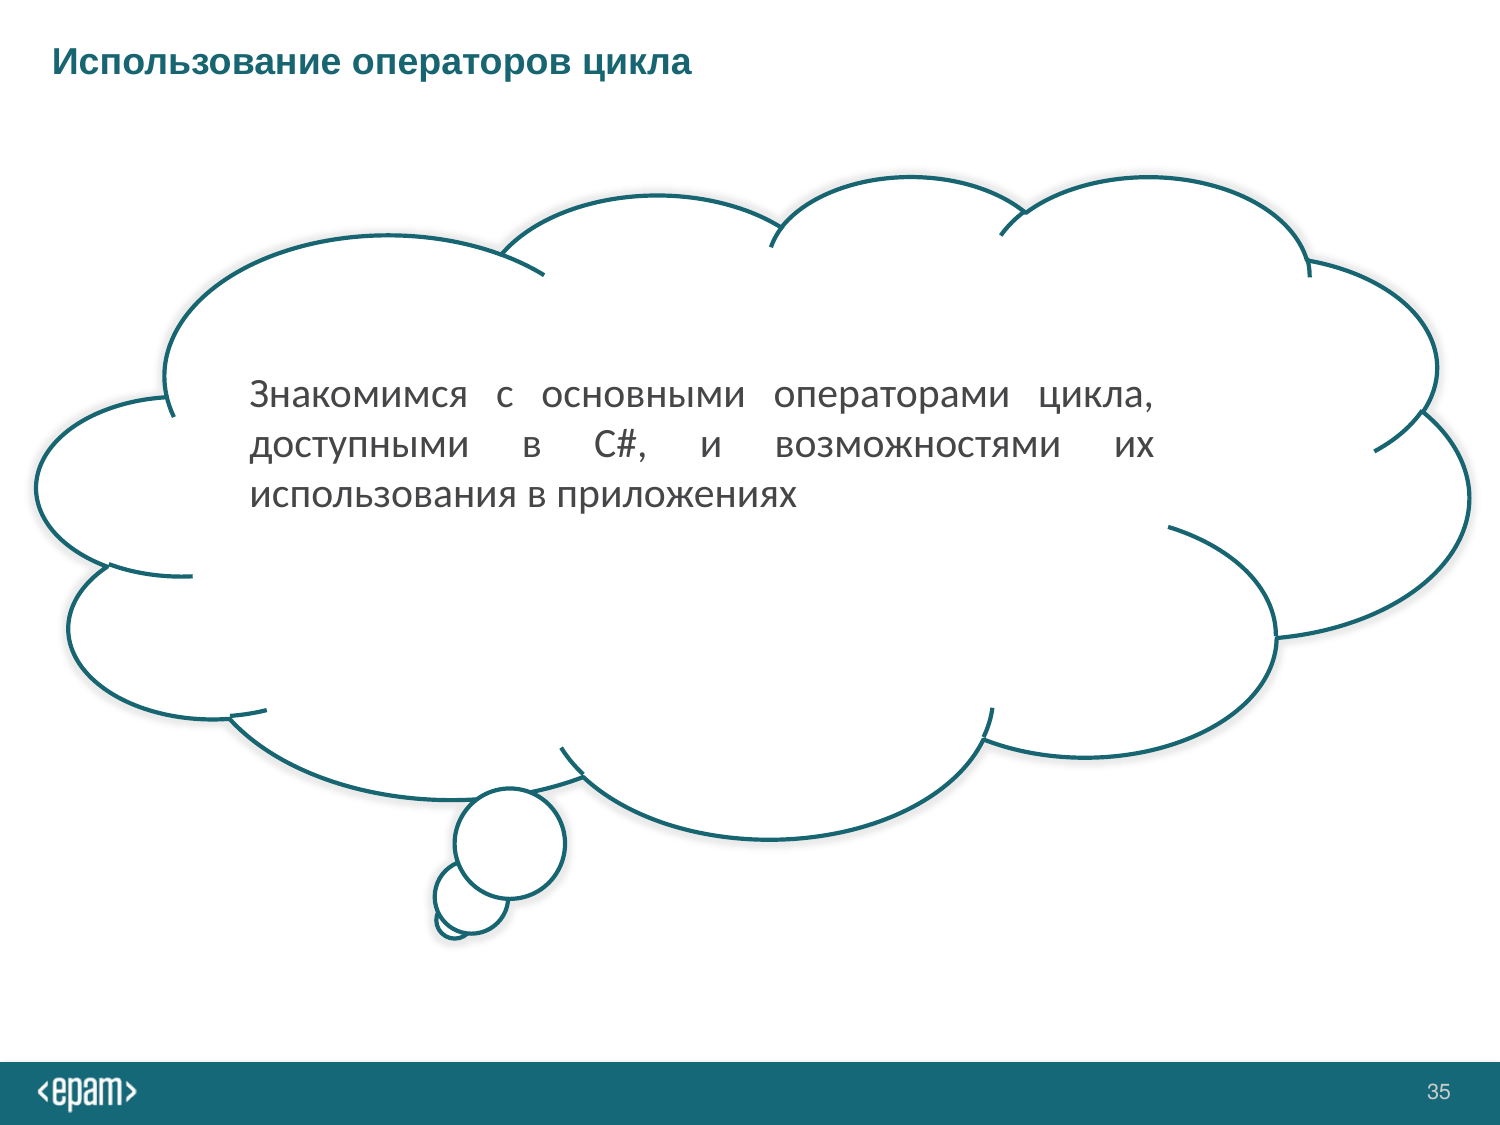

# Использование операторов цикла
Знакомимся с основными операторами цикла, доступными в C#, и возможностями их использования в приложениях